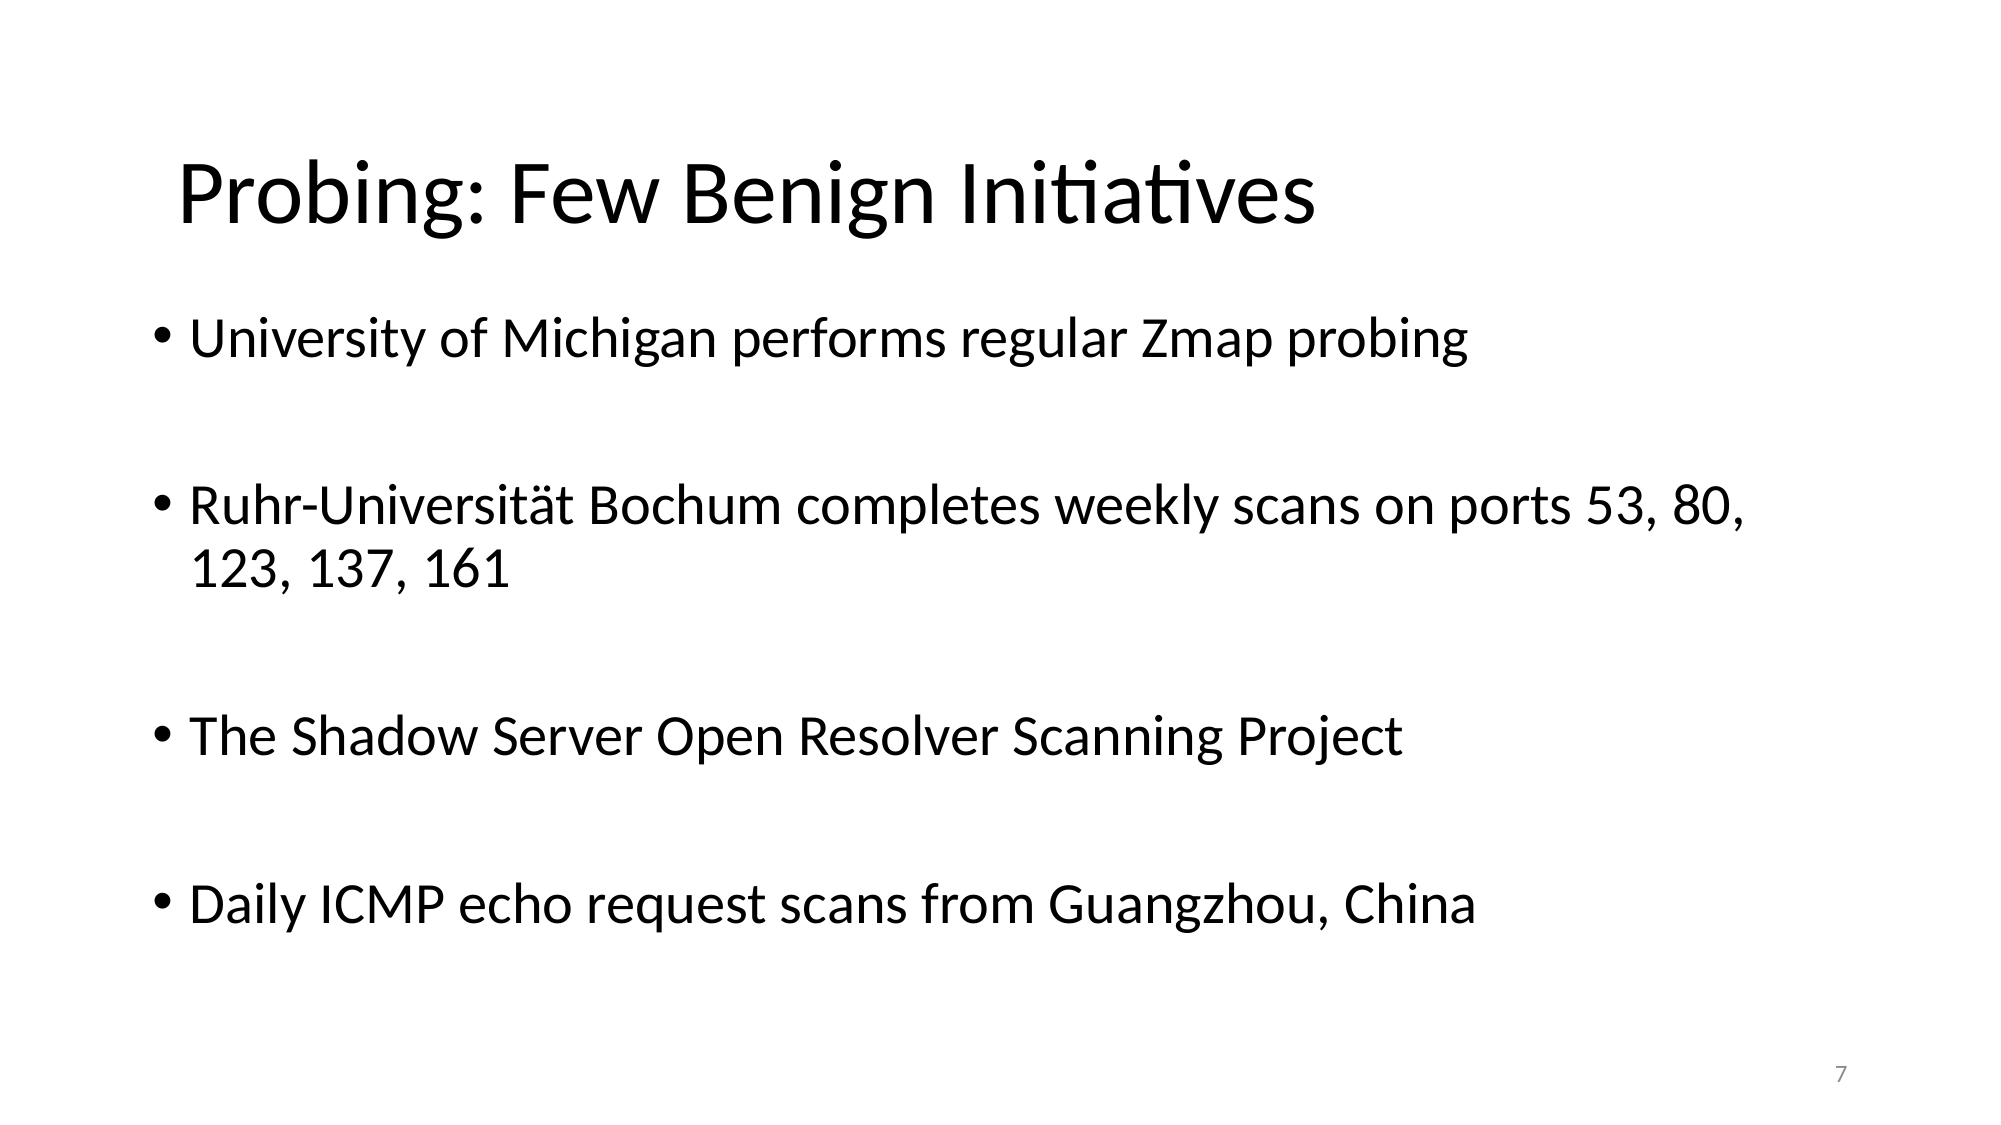

Probing: Few Benign Initiatives
University of Michigan performs regular Zmap probing

Ruhr-Universität Bochum completes weekly scans on ports 53, 80, 123, 137, 161

The Shadow Server Open Resolver Scanning Project

Daily ICMP echo request scans from Guangzhou, China
7